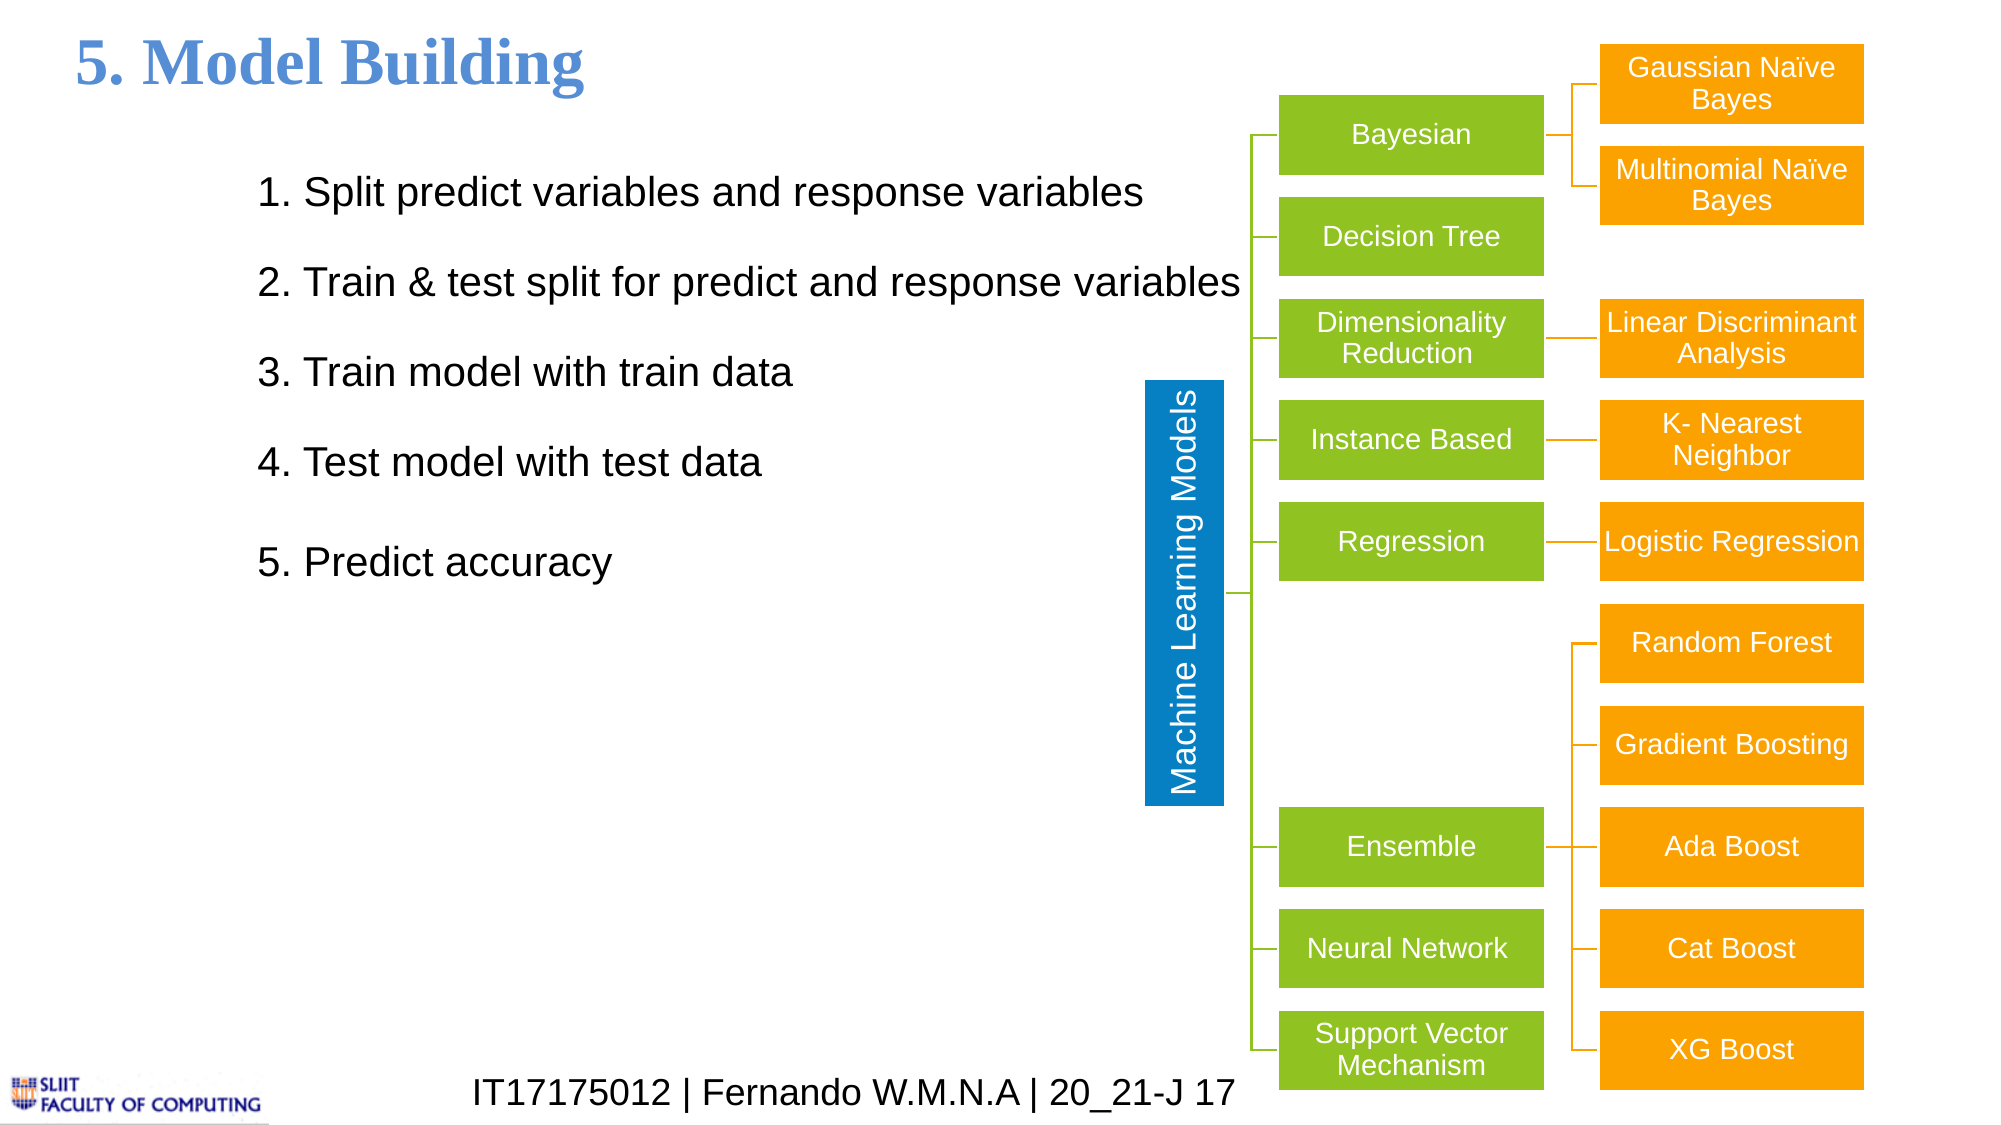

5. Model Building

Machine Learning Models
Bayesian
Gaussian Naïve Bayes
Multinomial Naïve Bayes
Decision Tree
Dimensionality Reduction
Linear Discriminant Analysis
Instance Based
K- Nearest Neighbor
Regression
Logistic Regression
Ensemble
Random Forest
Gradient Boosting
Ada Boost
Cat Boost
XG Boost
Neural Network
Support Vector Mechanism
1. Split predict variables and response variables

2. Train & test split for predict and response variables

3. Train model with train data

4. Test model with test data

5. Predict accuracy

IT17175012 | Fernando W.M.N.A | 20_21-J 17